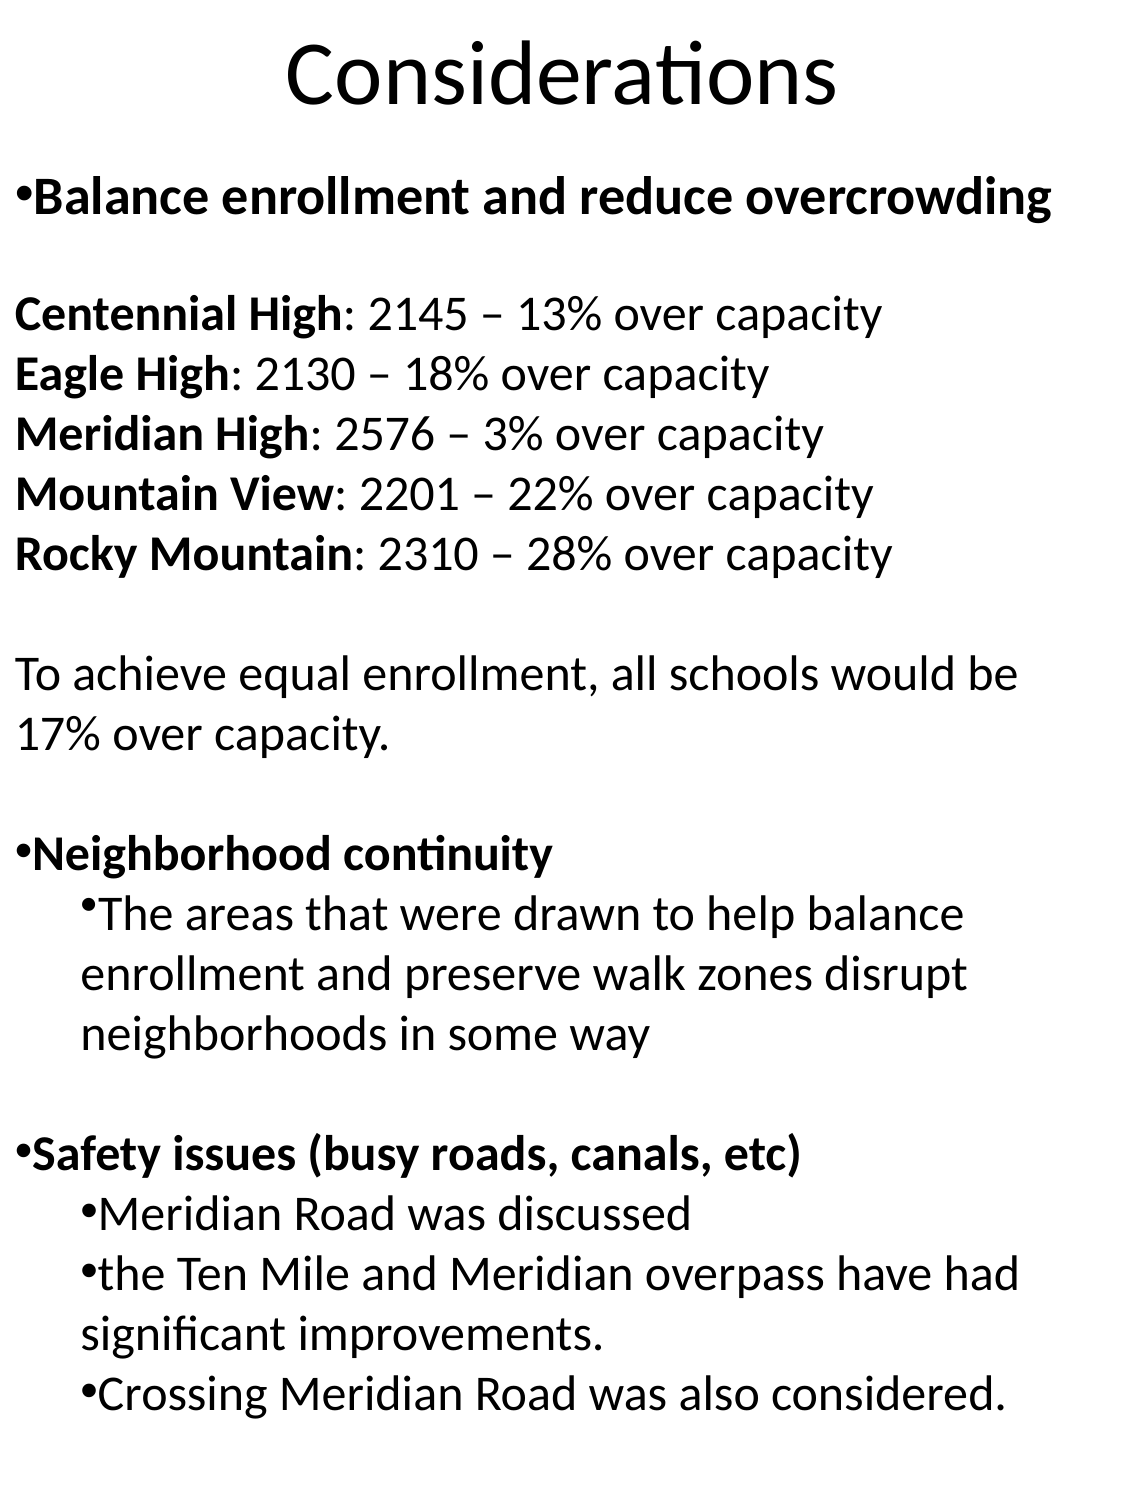

Considerations

Balance enrollment and reduce overcrowding

Centennial High: 2145 – 13% over capacity
Eagle High: 2130 – 18% over capacity
Meridian High: 2576 – 3% over capacity
Mountain View: 2201 – 22% over capacity
Rocky Mountain: 2310 – 28% over capacity

To achieve equal enrollment, all schools would be 17% over capacity.

Neighborhood continuity
The areas that were drawn to help balance enrollment and preserve walk zones disrupt neighborhoods in some way

Safety issues (busy roads, canals, etc)
Meridian Road was discussed
the Ten Mile and Meridian overpass have had significant improvements.
Crossing Meridian Road was also considered.